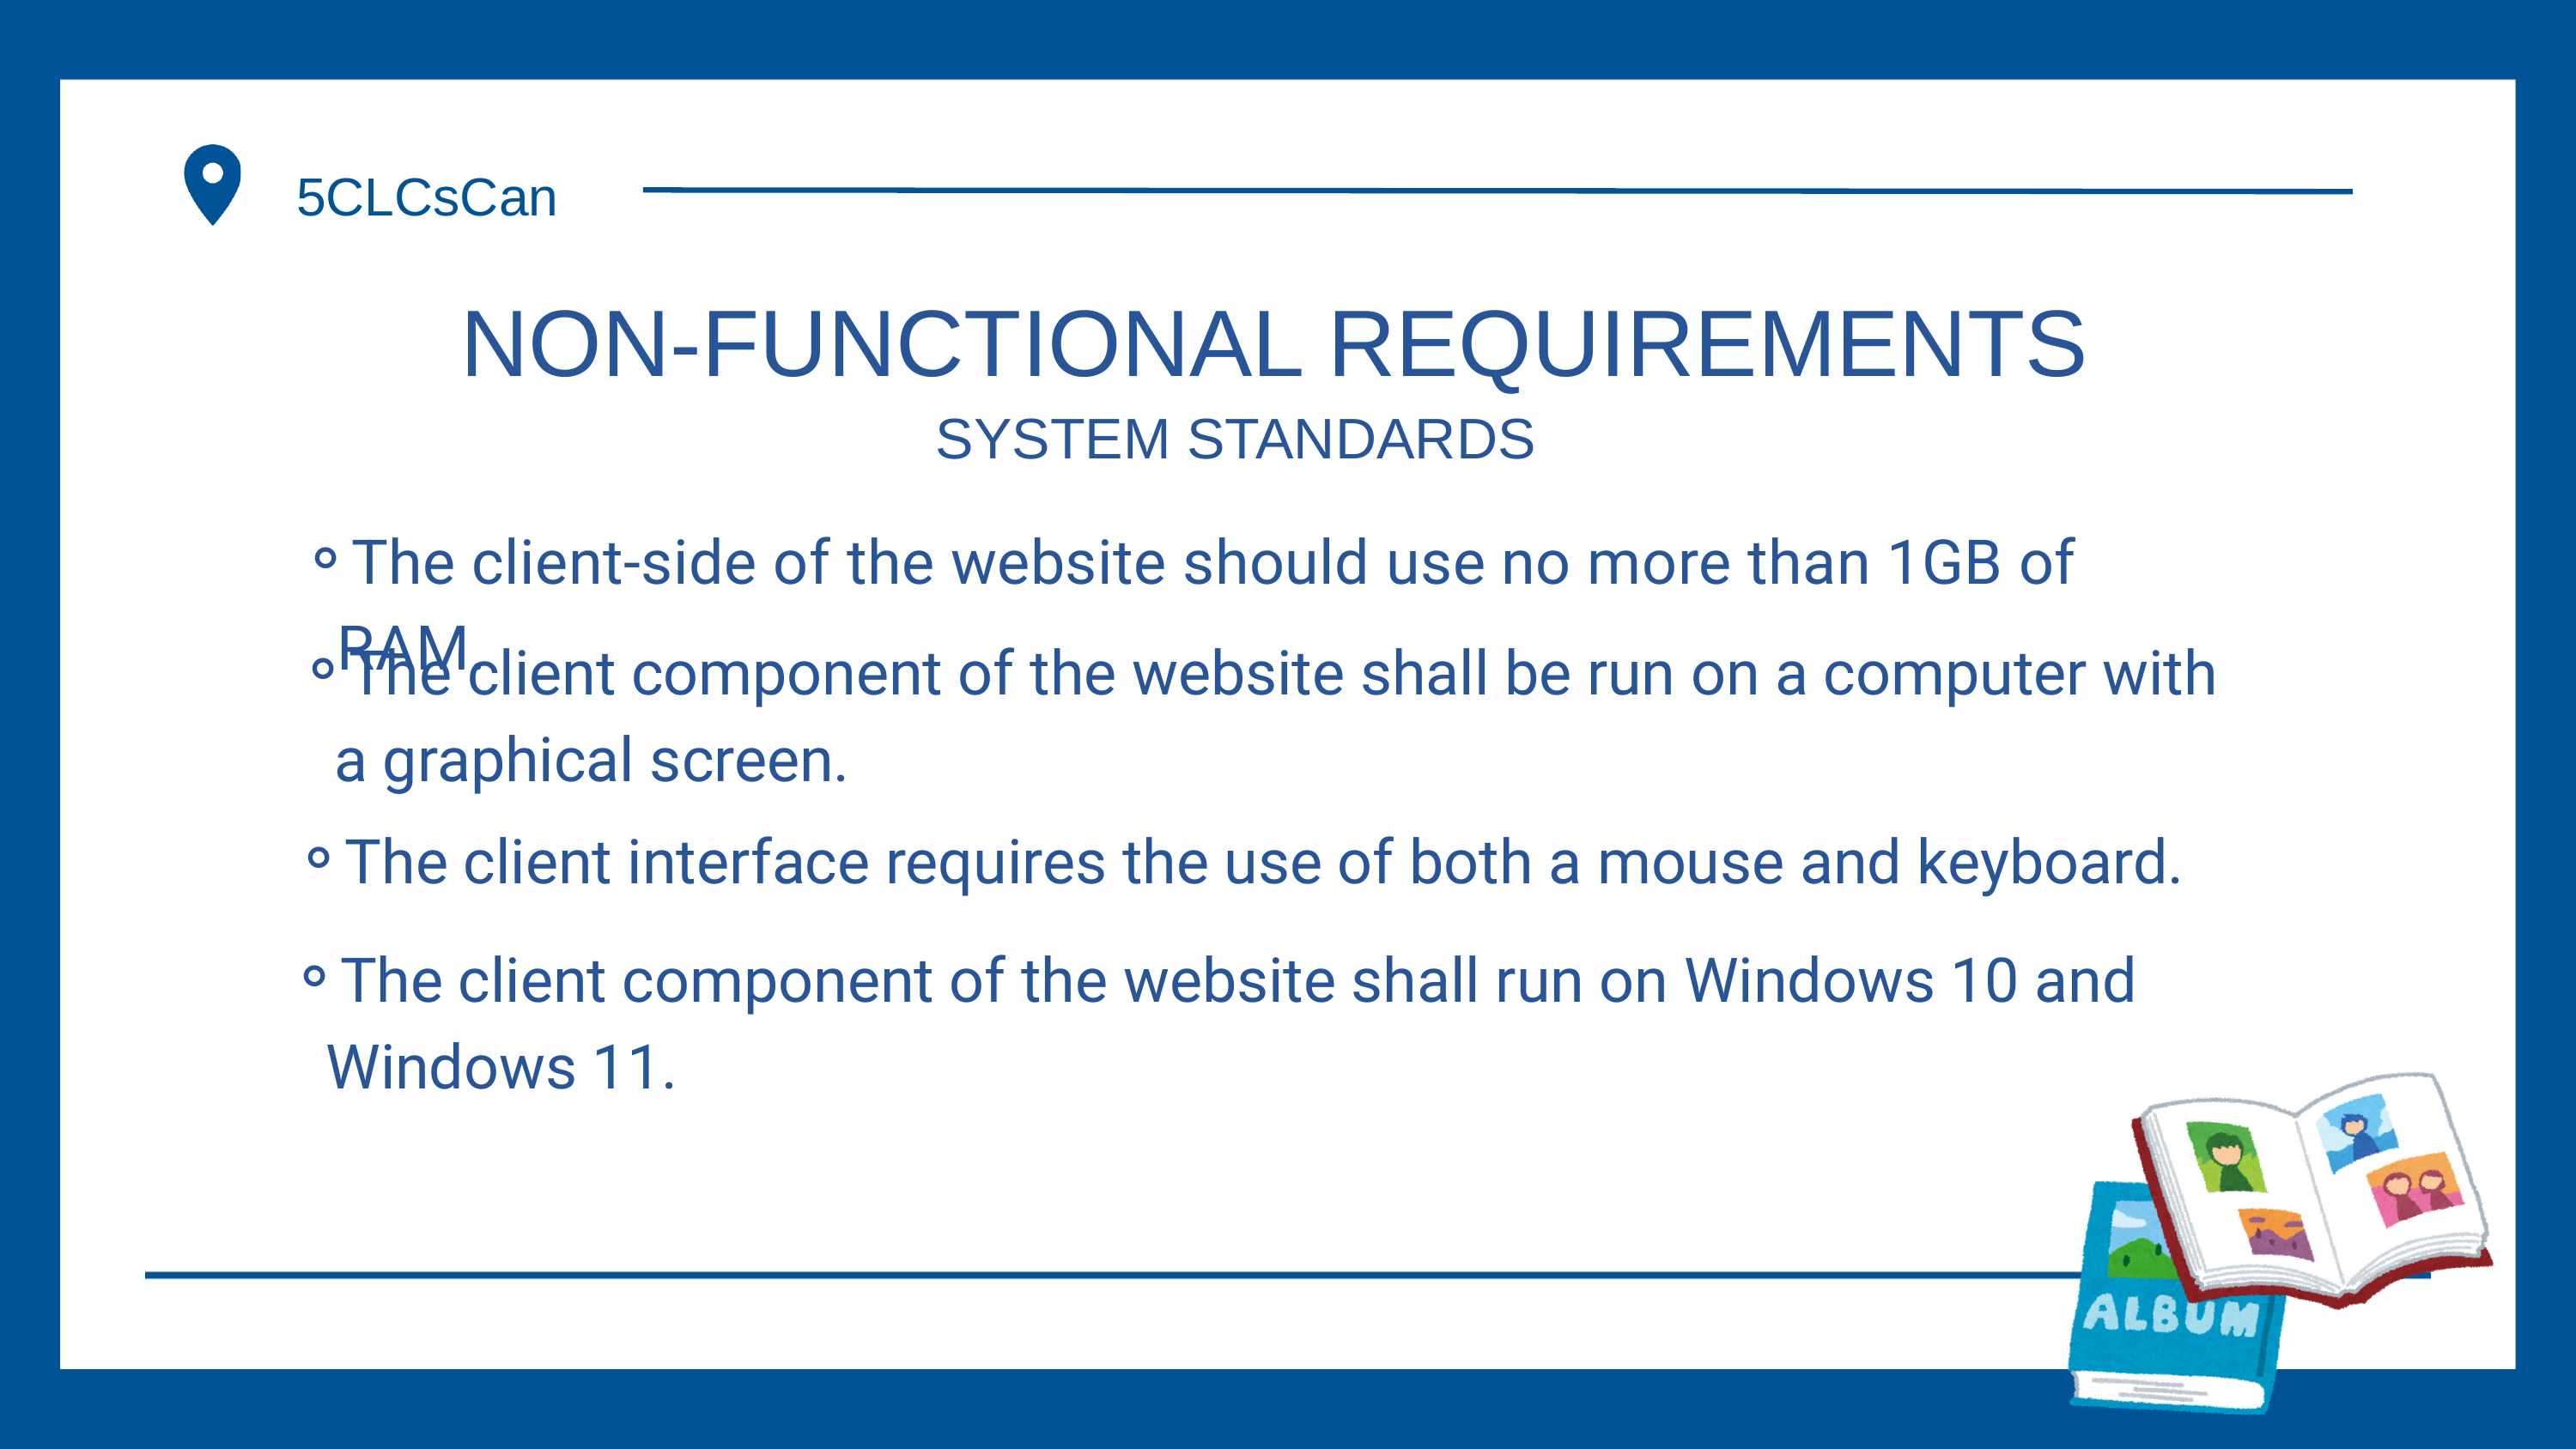

5CLCsCan

NON-FUNCTIONAL REQUIREMENTS
SYSTEM STANDARDS
The client-side of the website should use no more than 1GB of RAM.
The client component of the website shall be run on a computer with a graphical screen.
The client interface requires the use of both a mouse and keyboard.
The client component of the website shall run on Windows 10 and Windows 11.